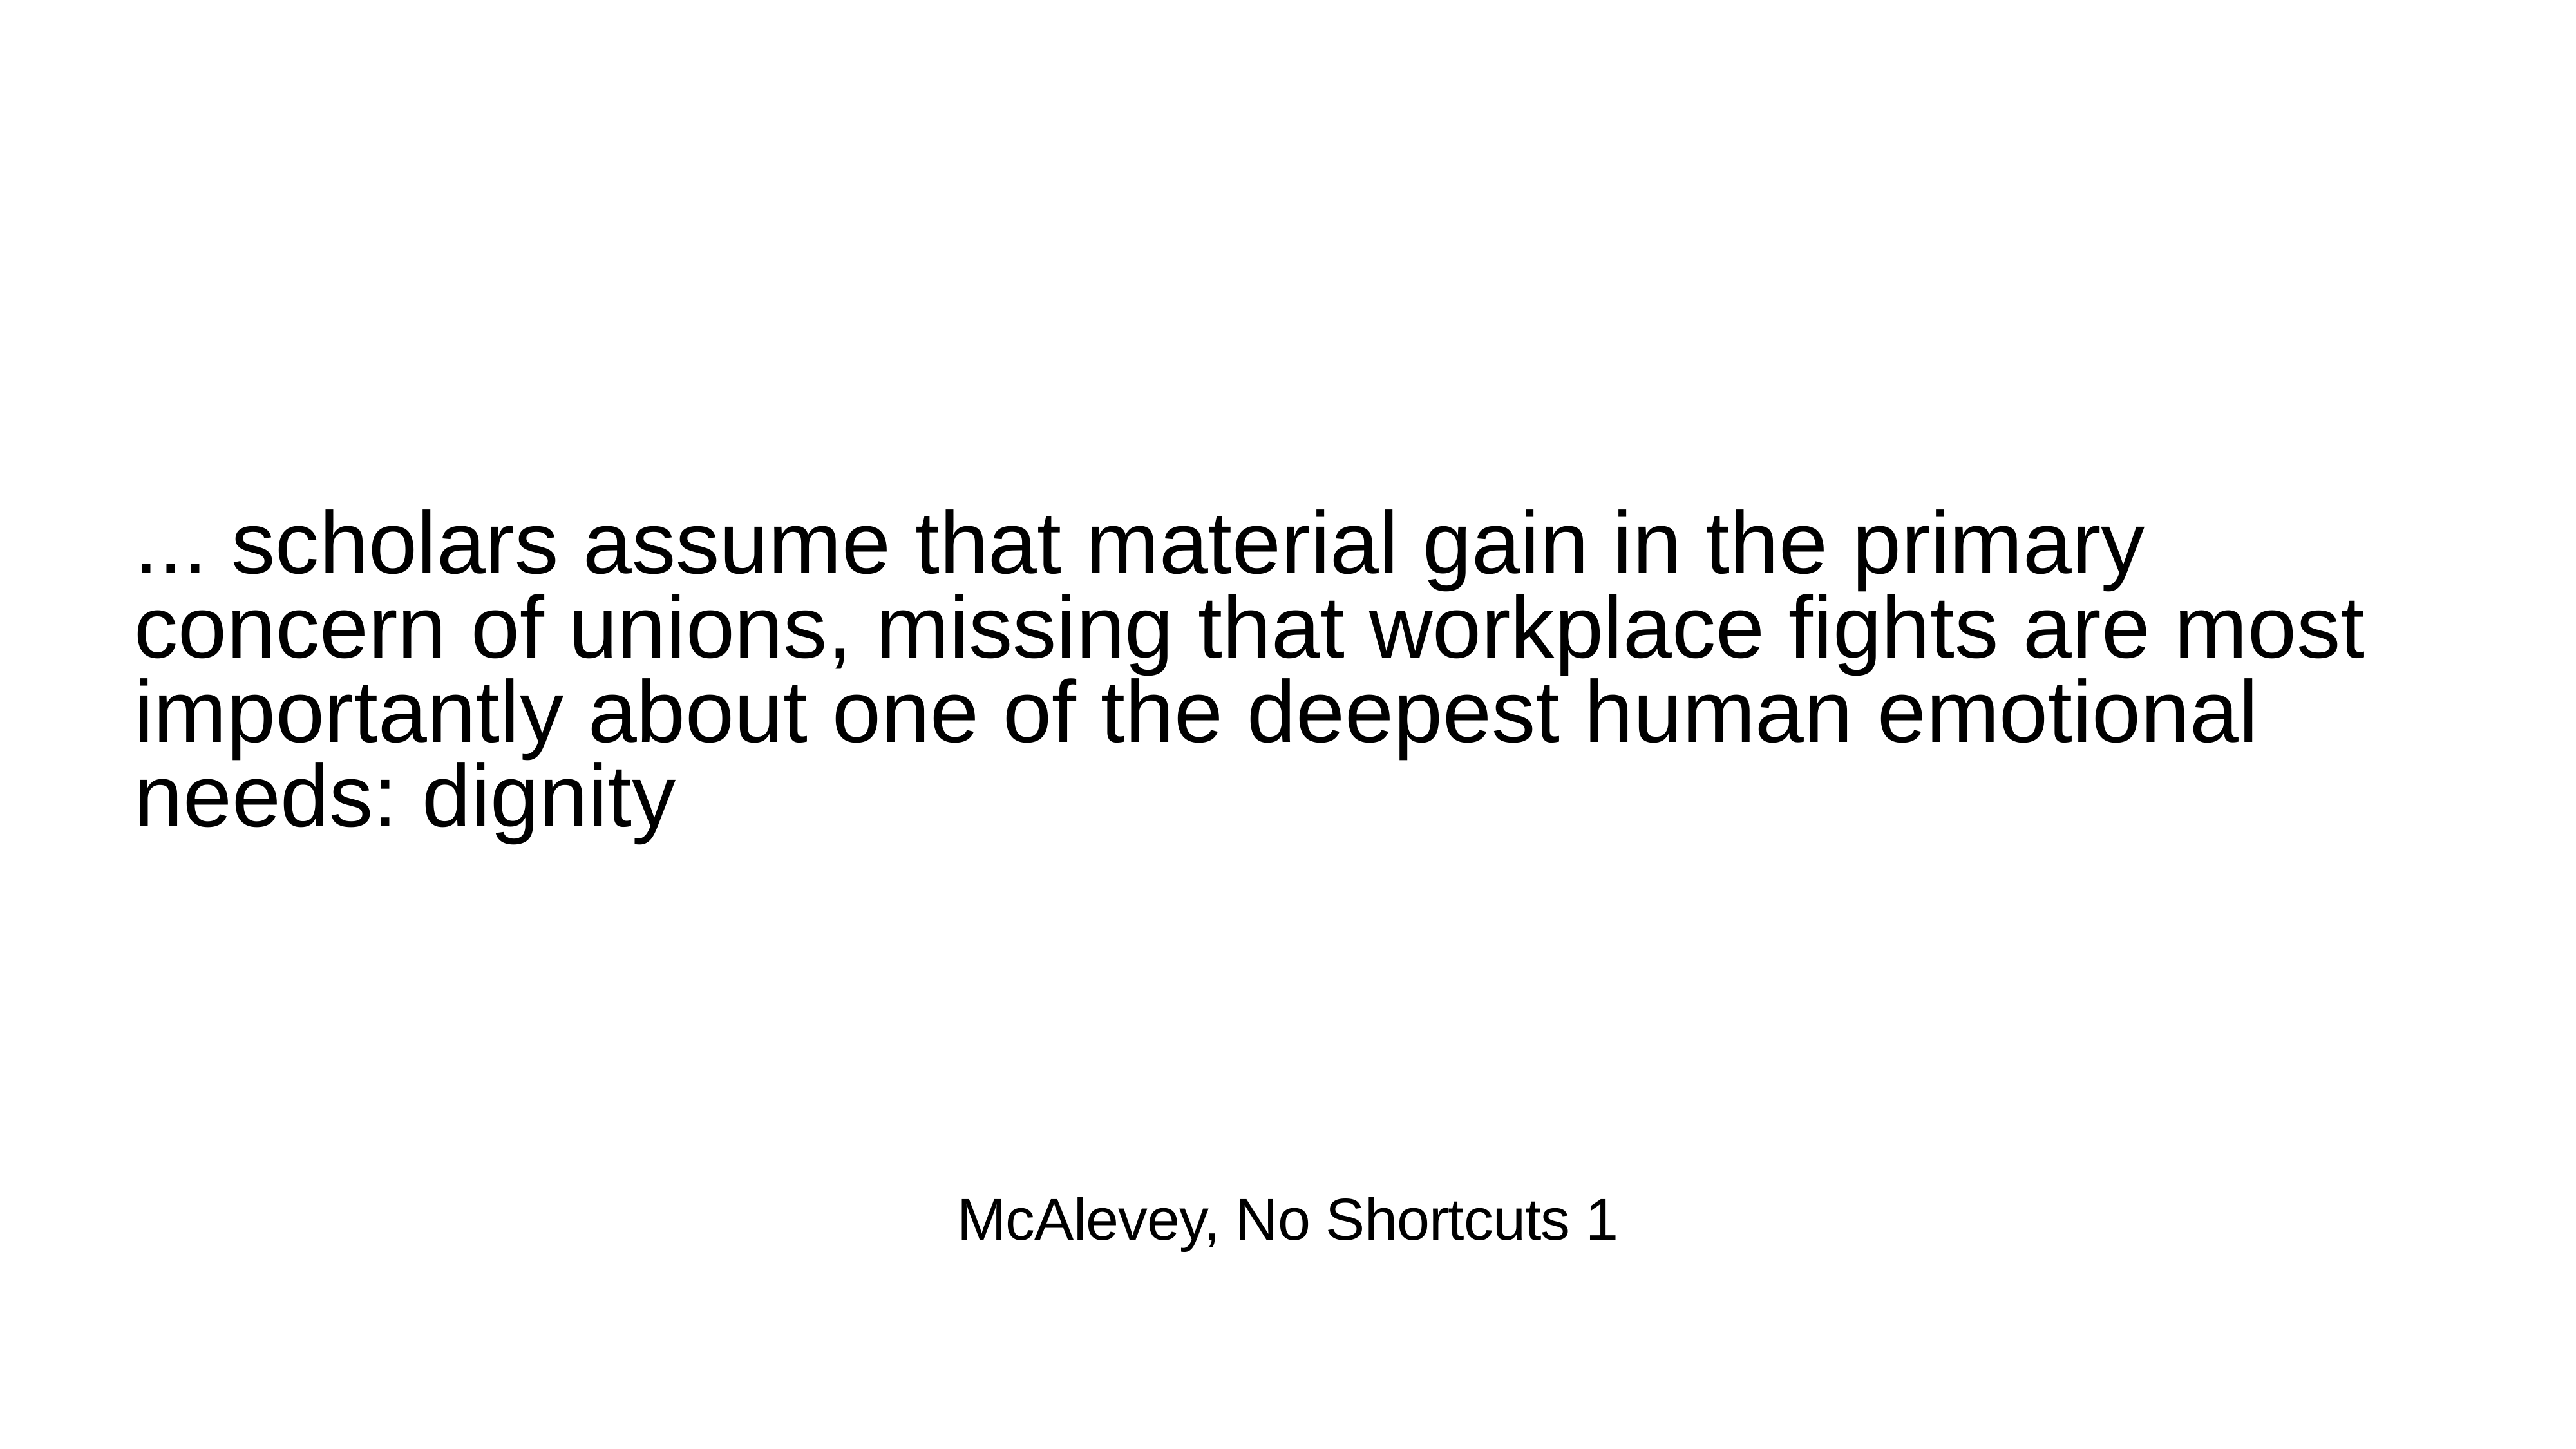

... scholars assume that material gain in the primary concern of unions, missing that workplace fights are most importantly about one of the deepest human emotional needs: dignity
McAlevey, No Shortcuts 1